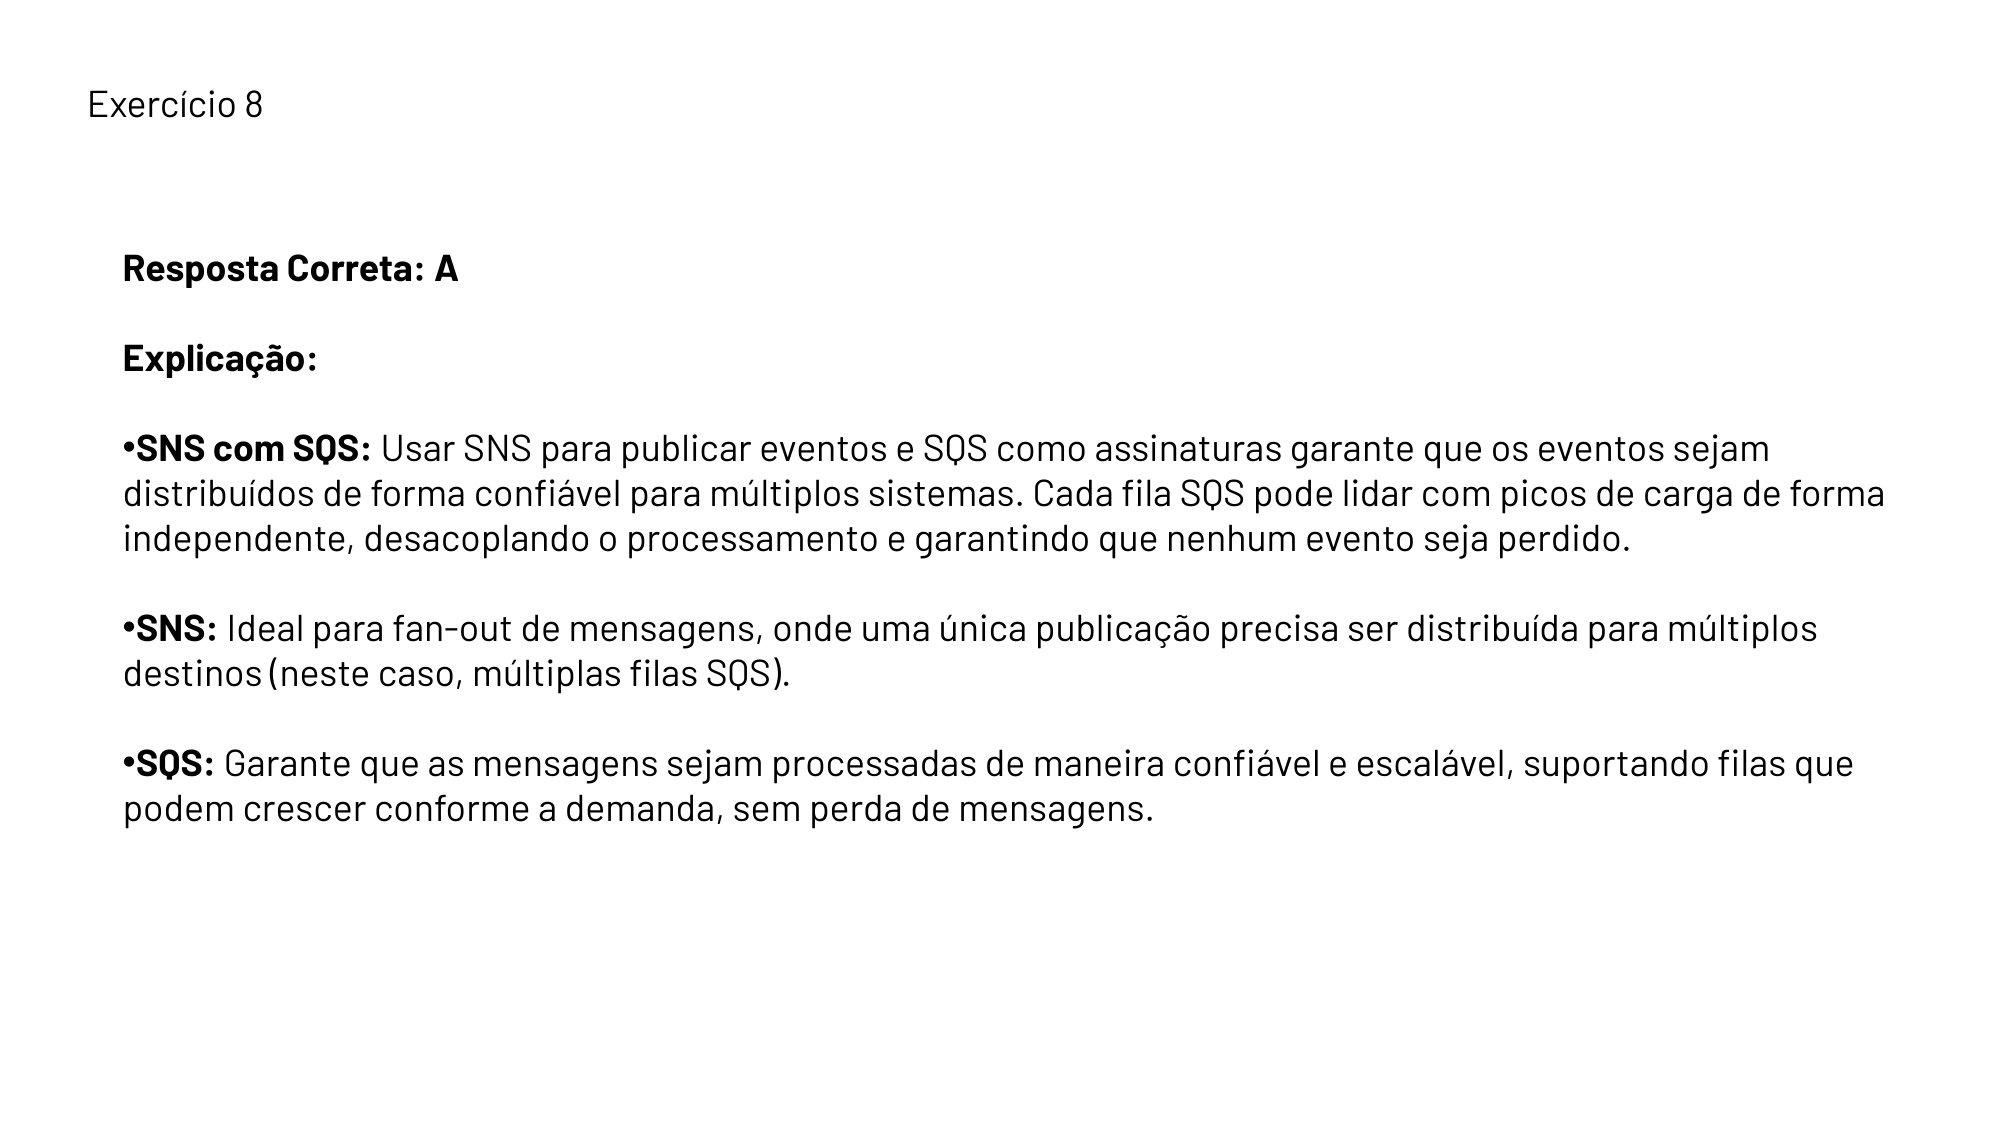

Exercício 8
Resposta Correta: A

Explicação:

SNS com SQS: Usar SNS para publicar eventos e SQS como assinaturas garante que os eventos sejam distribuídos de forma confiável para múltiplos sistemas. Cada fila SQS pode lidar com picos de carga de forma independente, desacoplando o processamento e garantindo que nenhum evento seja perdido.

SNS: Ideal para fan-out de mensagens, onde uma única publicação precisa ser distribuída para múltiplos destinos (neste caso, múltiplas filas SQS).

SQS: Garante que as mensagens sejam processadas de maneira confiável e escalável, suportando filas que podem crescer conforme a demanda, sem perda de mensagens.